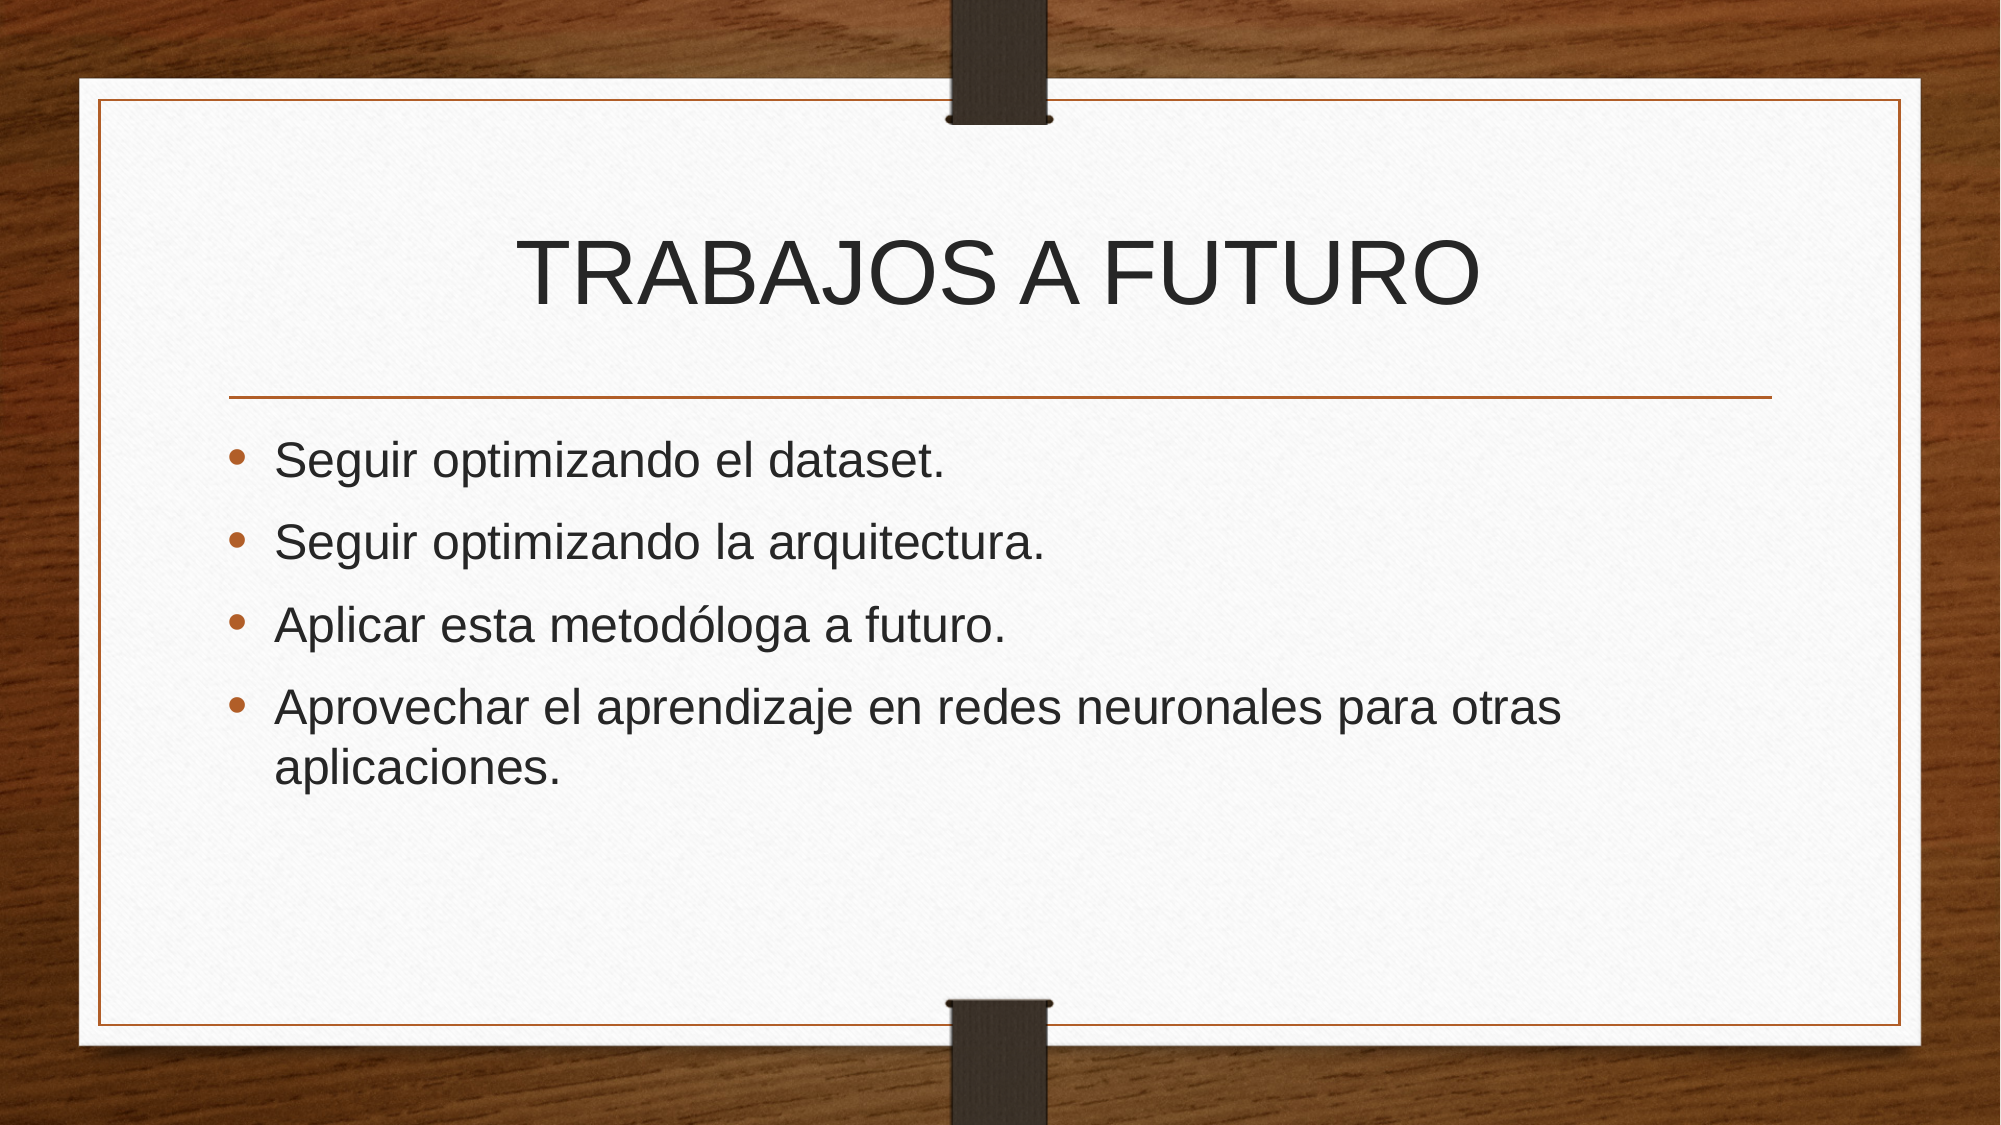

# TRABAJOS A FUTURO
Seguir optimizando el dataset.
Seguir optimizando la arquitectura.
Aplicar esta metodóloga a futuro.
Aprovechar el aprendizaje en redes neuronales para otras aplicaciones.